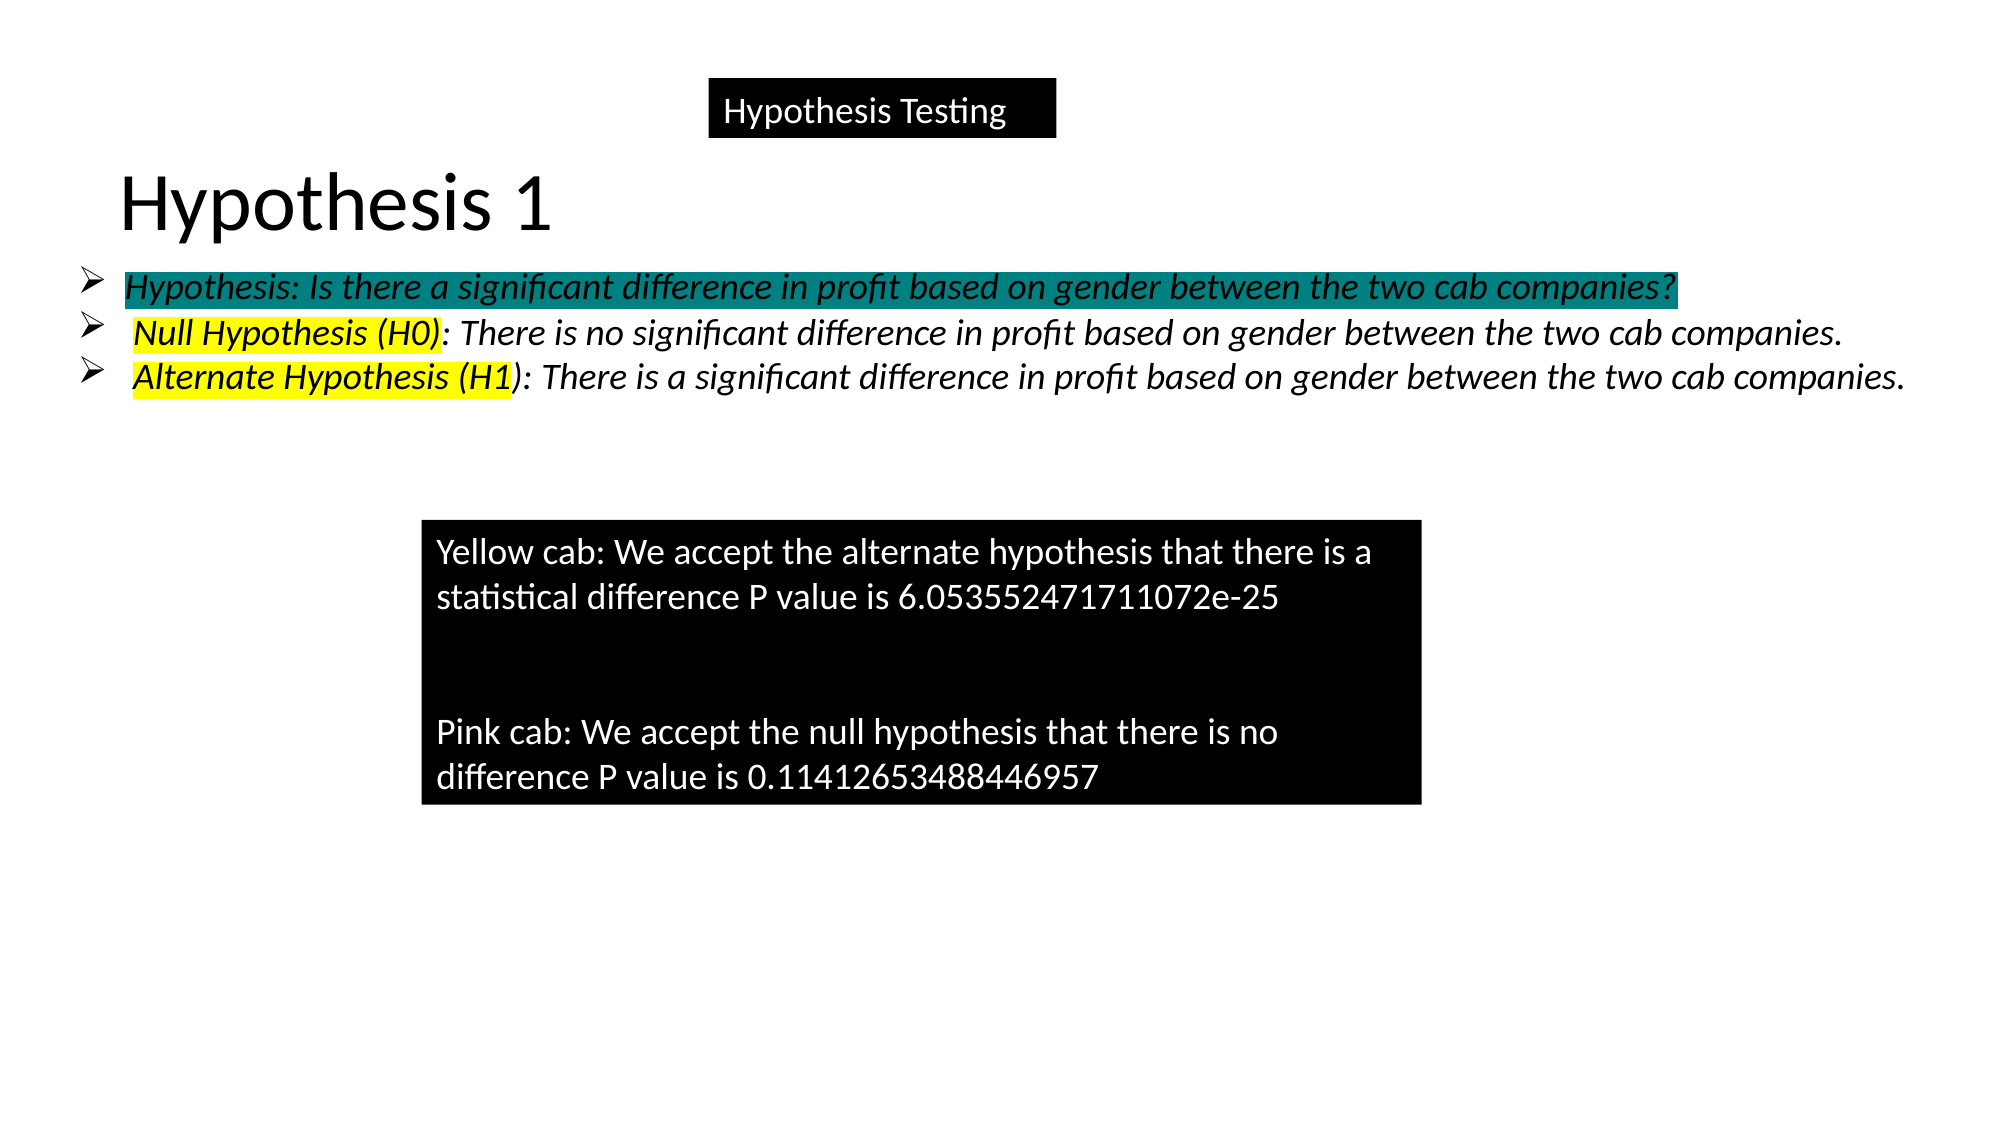

Hypothesis Testing:
Hypothesis 1
Hypothesis: Is there a significant difference in profit based on gender between the two cab companies?
 Null Hypothesis (H0): There is no significant difference in profit based on gender between the two cab companies.
 Alternate Hypothesis (H1): There is a significant difference in profit based on gender between the two cab companies.
Yellow cab: We accept the alternate hypothesis that there is a statistical difference P value is 6.053552471711072e-25

Pink cab: We accept the null hypothesis that there is no difference P value is 0.11412653488446957